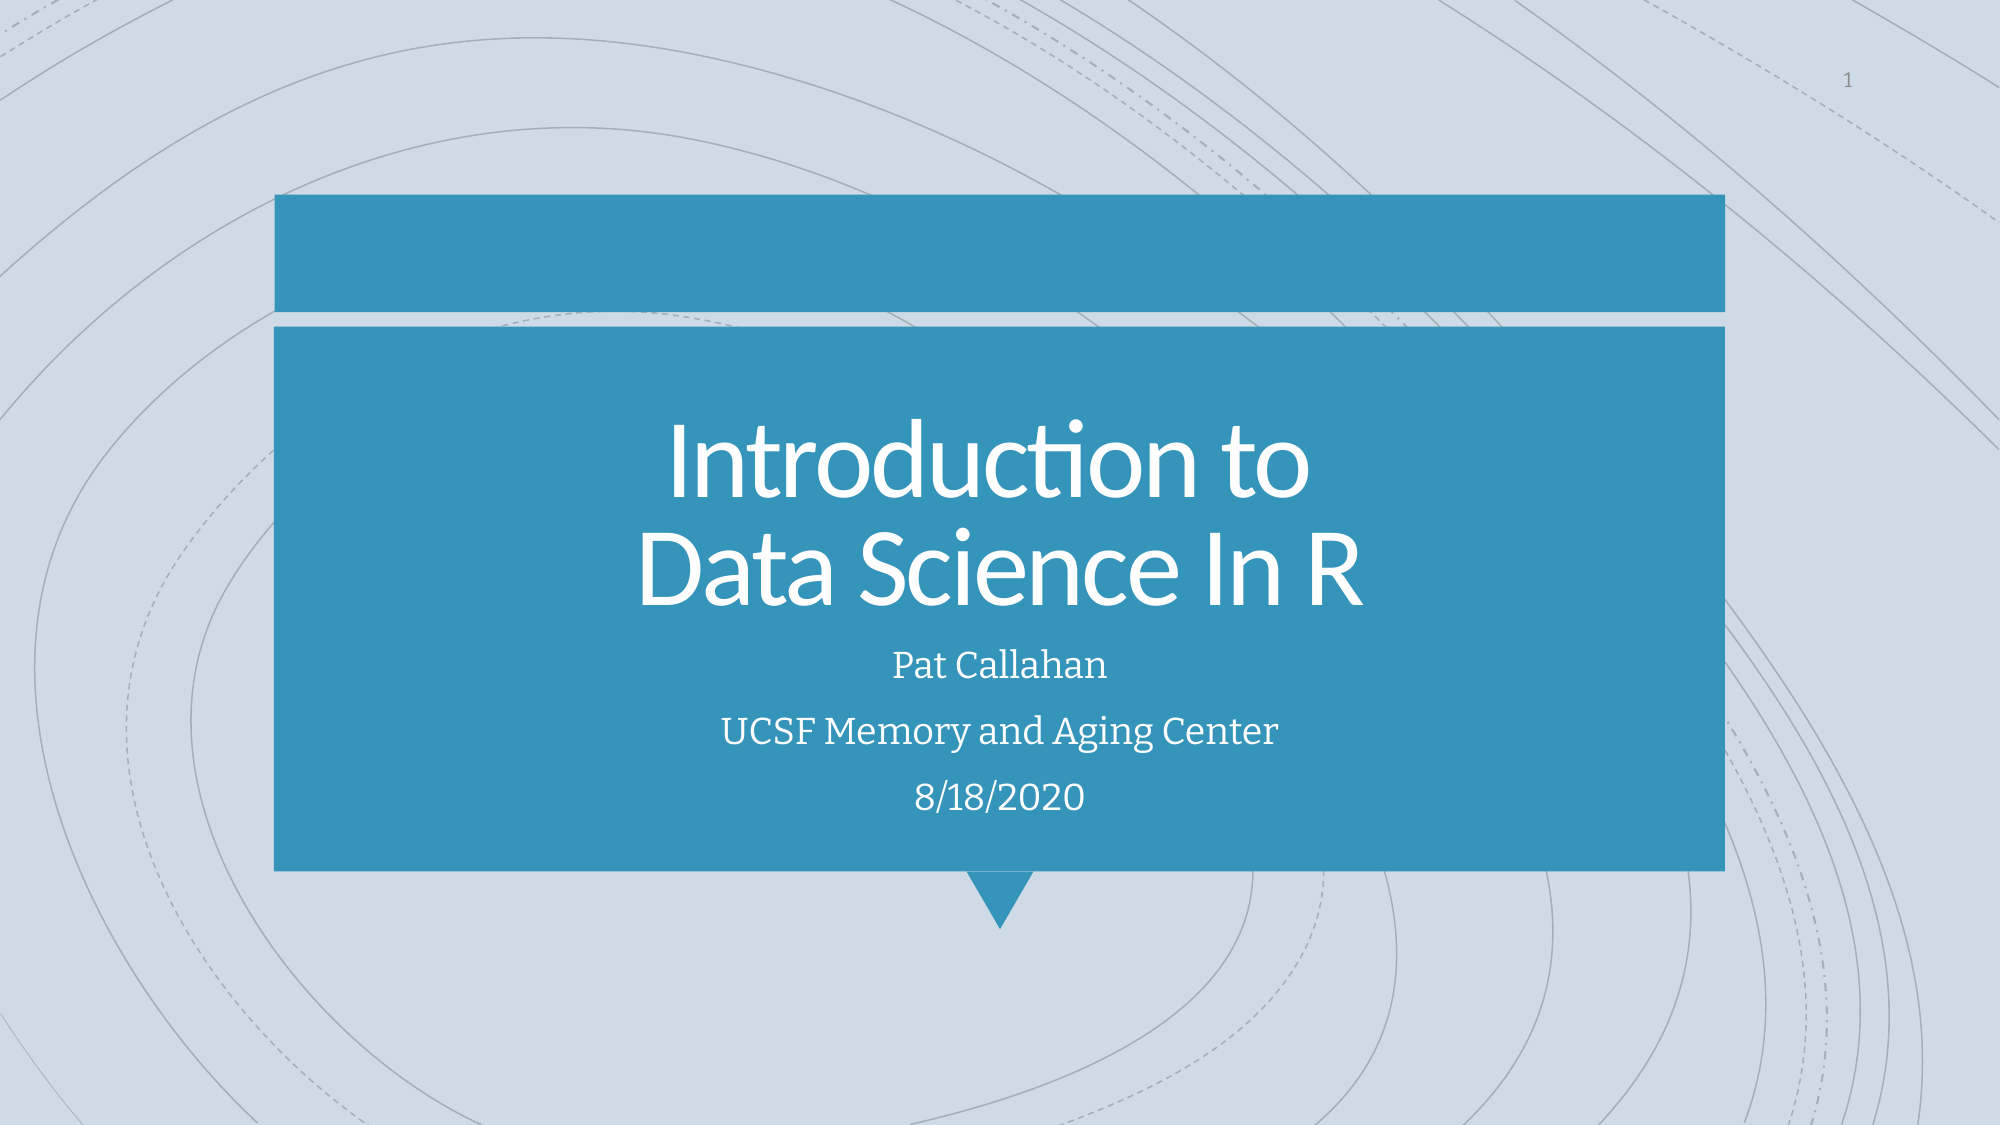

1
# Introduction to Data Science In R
Pat Callahan
UCSF Memory and Aging Center
8/18/2020